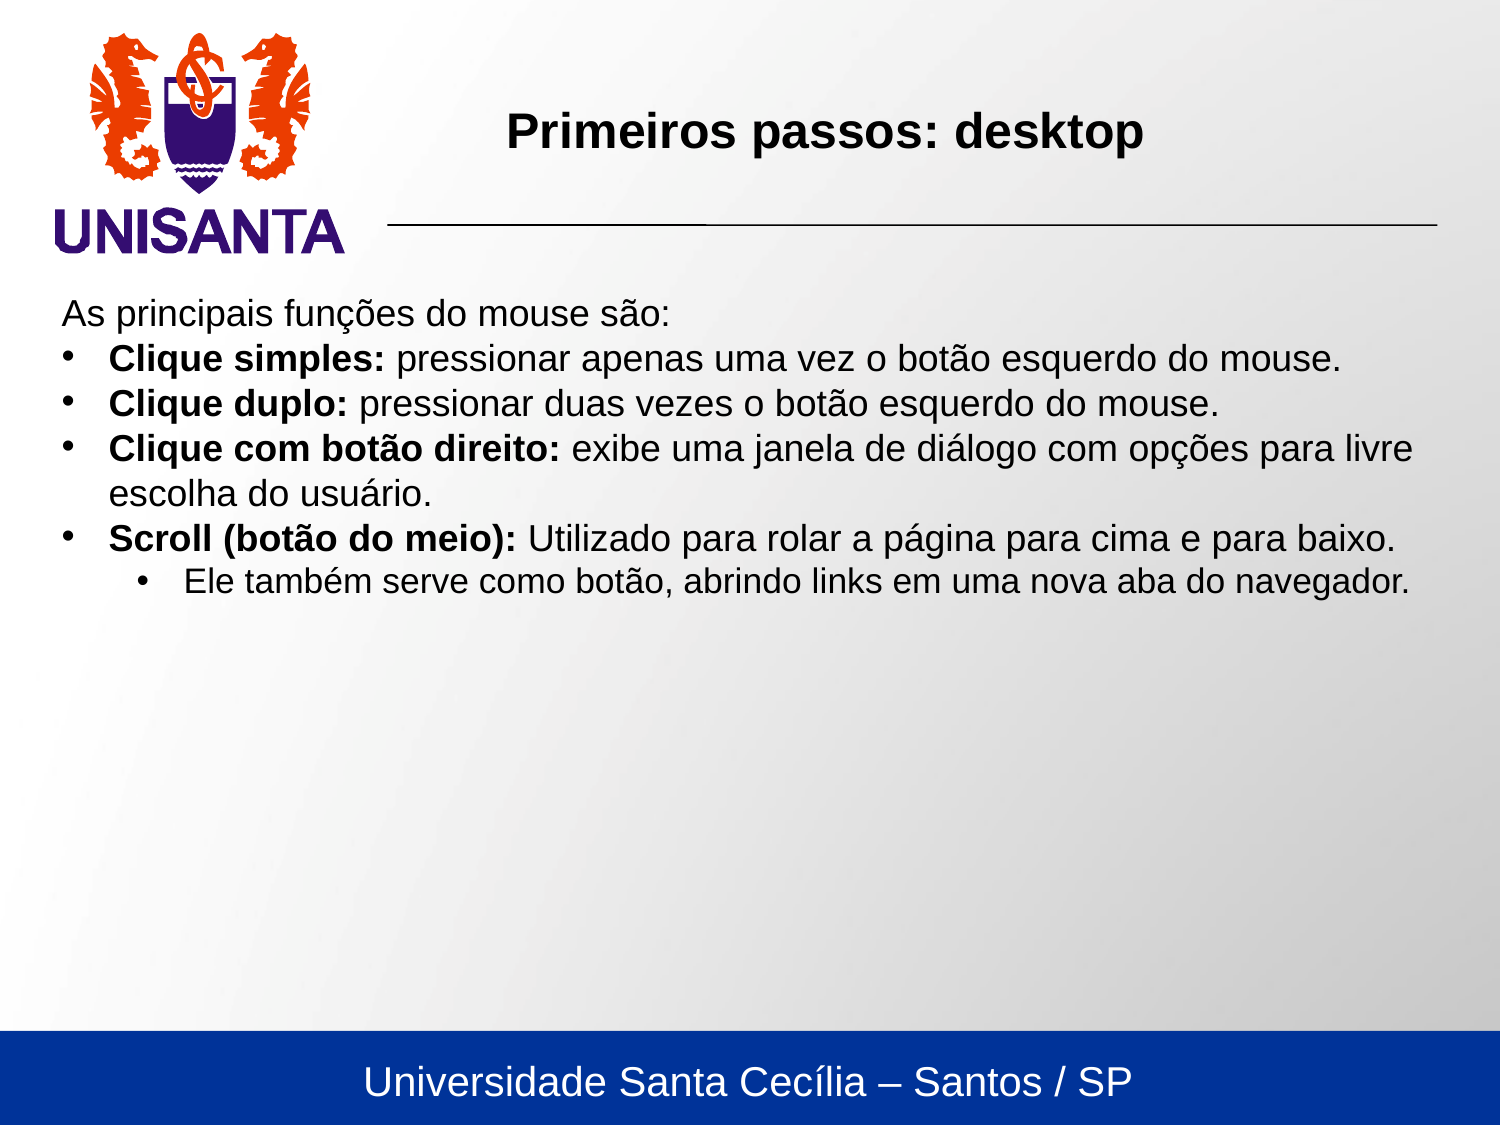

Primeiros passos: desktop
As principais funções do mouse são:
Clique simples: pressionar apenas uma vez o botão esquerdo do mouse.
Clique duplo: pressionar duas vezes o botão esquerdo do mouse.
Clique com botão direito: exibe uma janela de diálogo com opções para livre escolha do usuário.
Scroll (botão do meio): Utilizado para rolar a página para cima e para baixo.
Ele também serve como botão, abrindo links em uma nova aba do navegador.